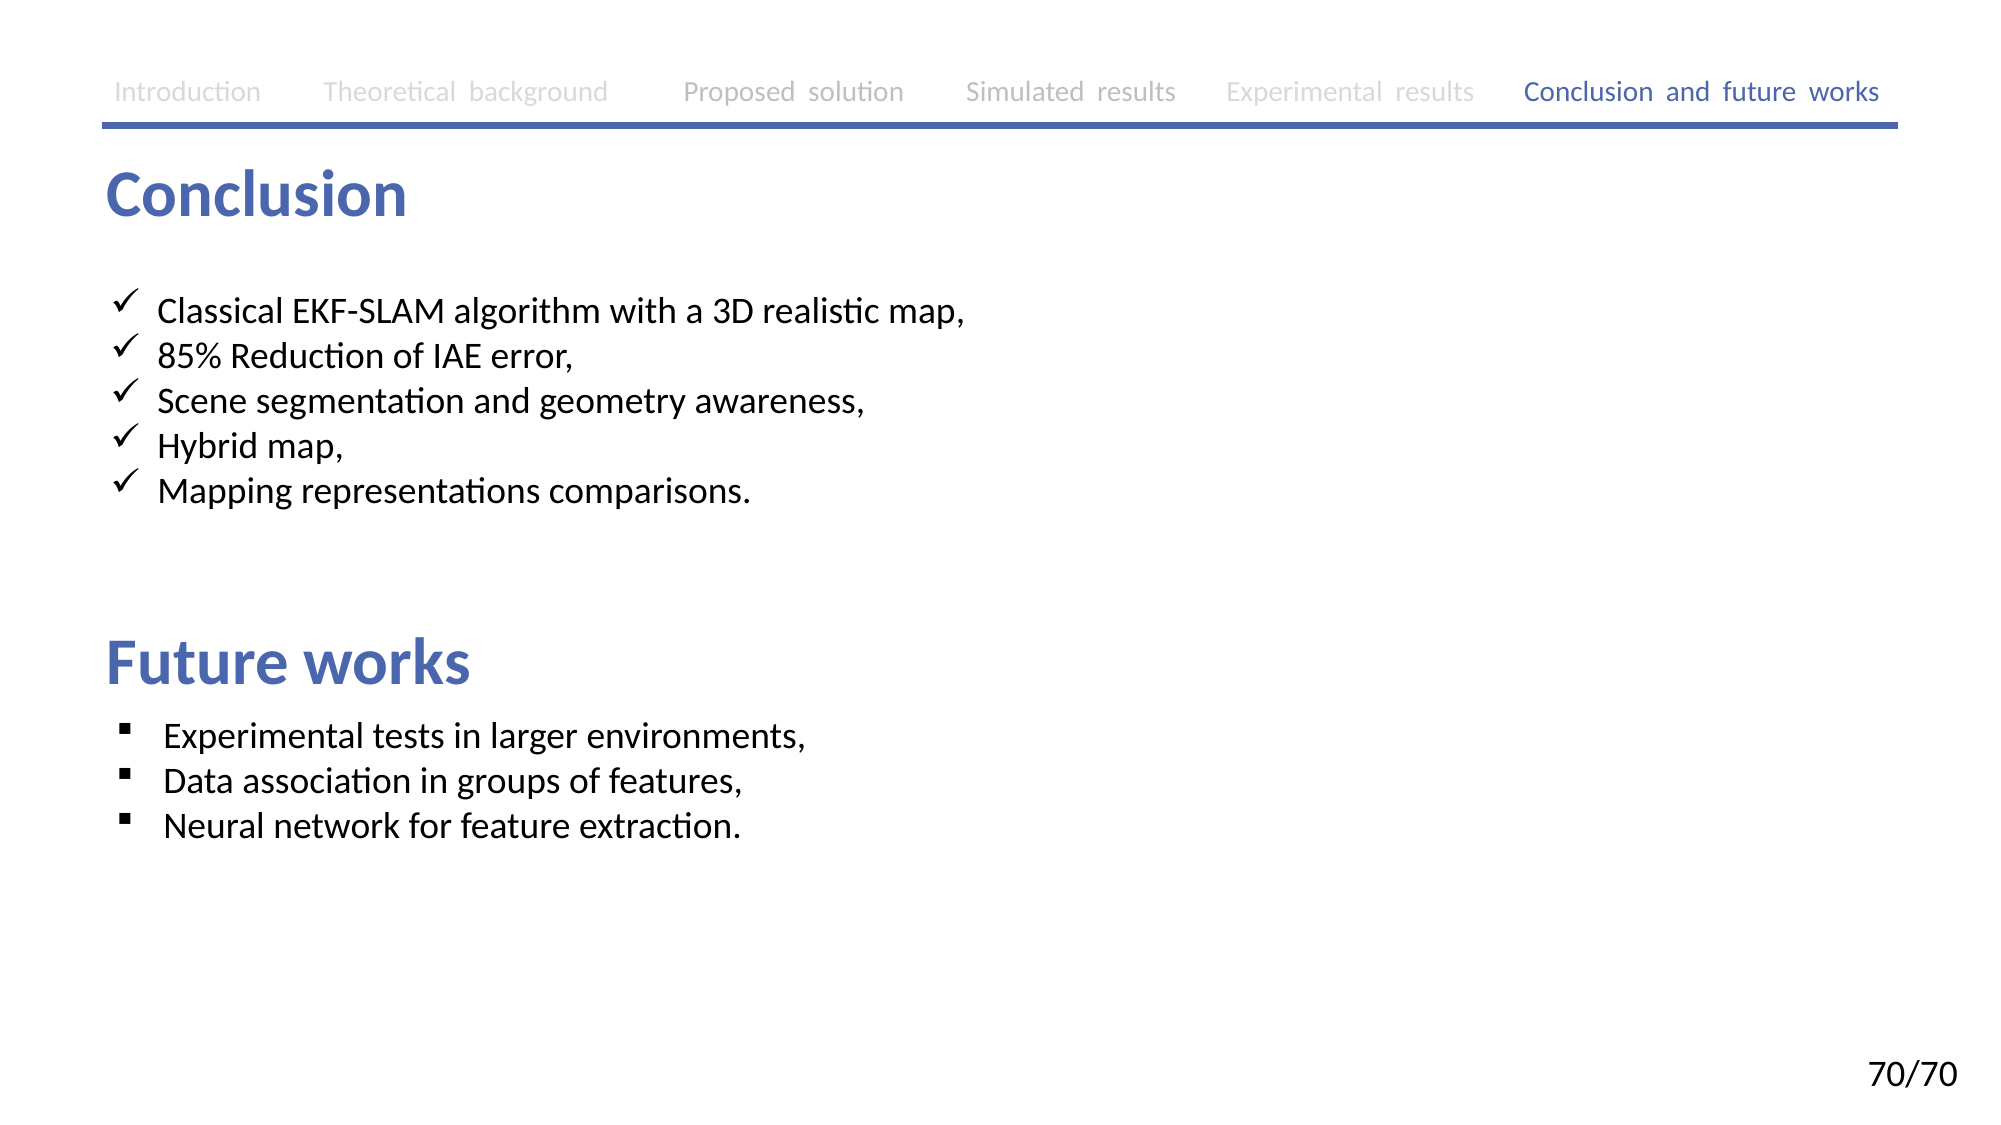

# Introduction     Theoretical background      Proposed solution     Simulated results    Experimental results    Conclusion and future works
Conclusion
Classical EKF-SLAM algorithm with a 3D realistic map,
85% Reduction of IAE error,
Scene segmentation and geometry awareness,
Hybrid map,
Mapping representations comparisons.
Future works
Experimental tests in larger environments,
Data association in groups of features,
Neural network for feature extraction.
70/70